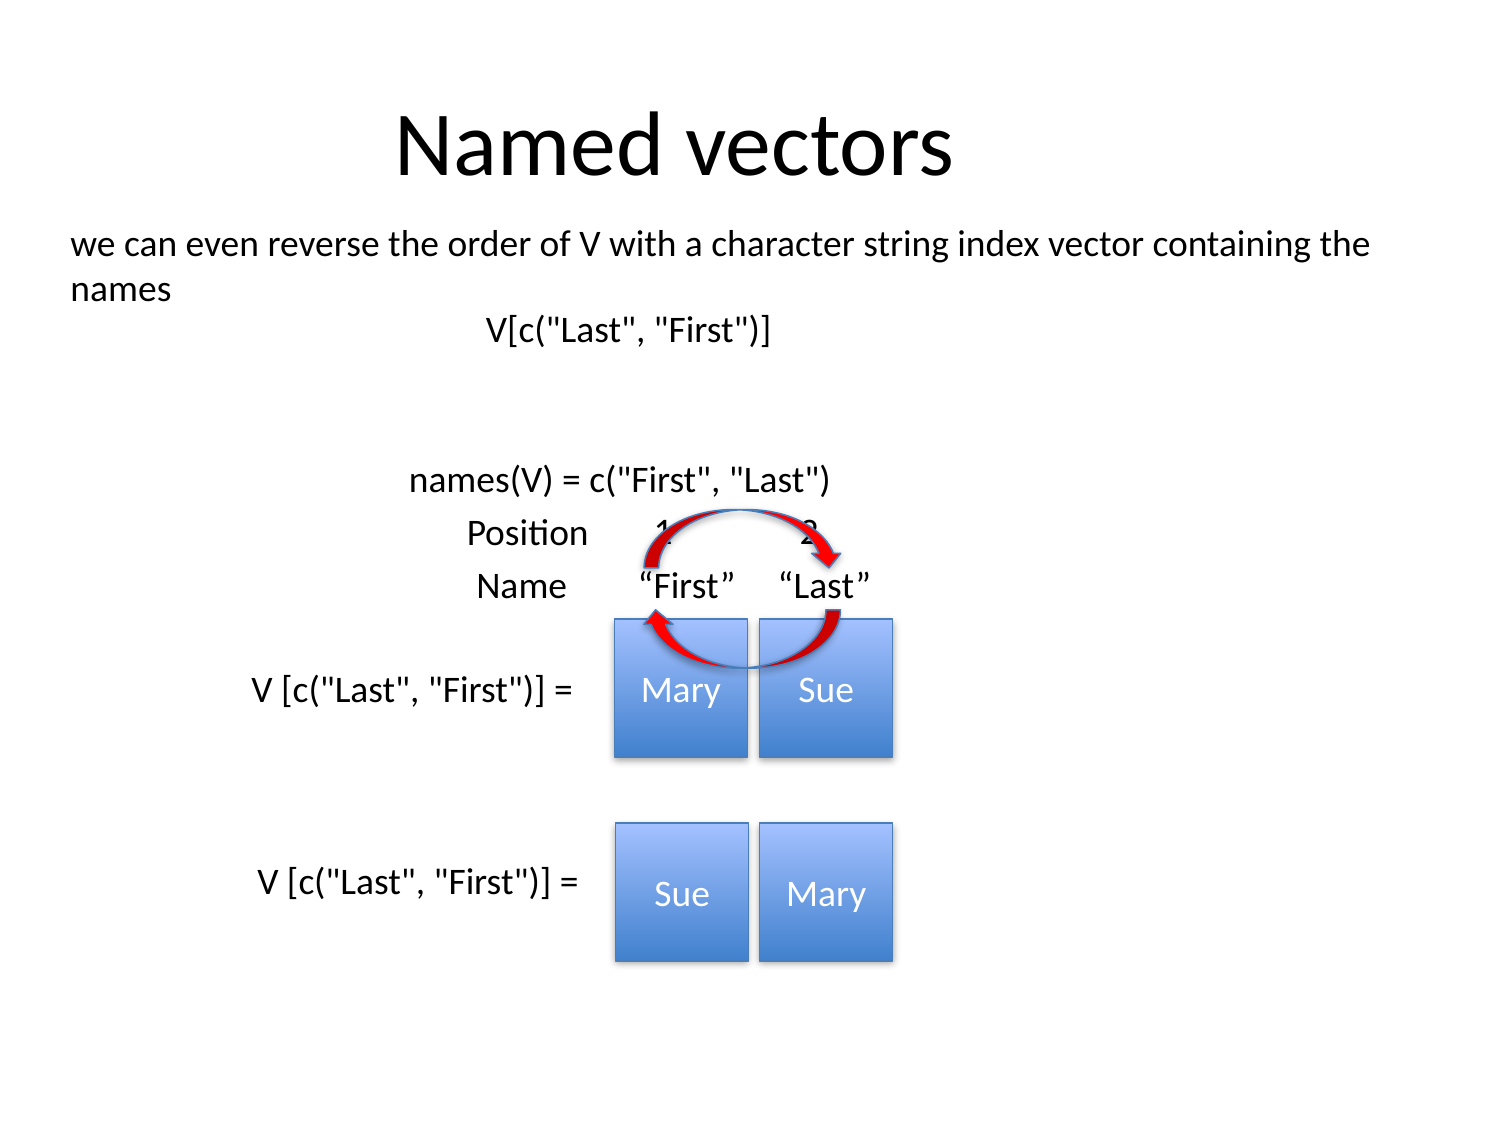

Named vectors
we can even reverse the order of V with a character string index vector containing the names
V[c("Last", "First")]
names(V) = c("First", "Last")
    1               2
Position

Name
    “First”     “Last”

Mary
Sue
V [c("Last", "First")] =
Sue
Mary
V [c("Last", "First")] =